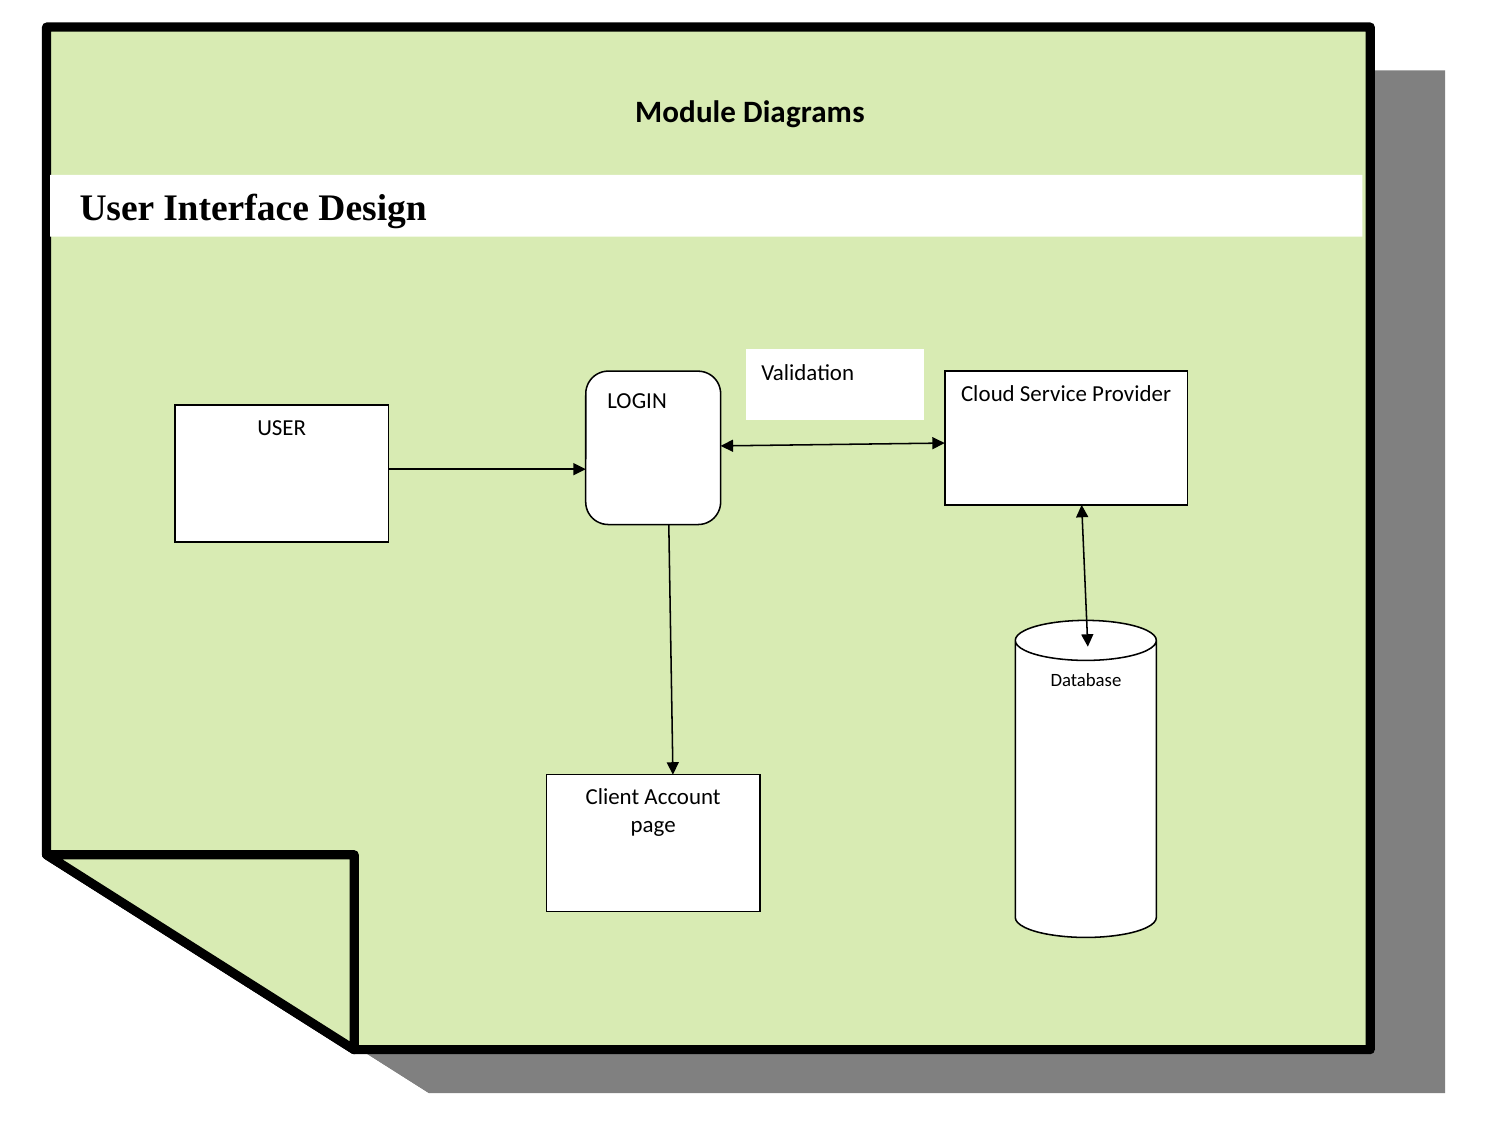

# Module Diagrams
User Interface Design
Validation
LOGIN
Cloud Service Provider
USER
Database
Client Account page